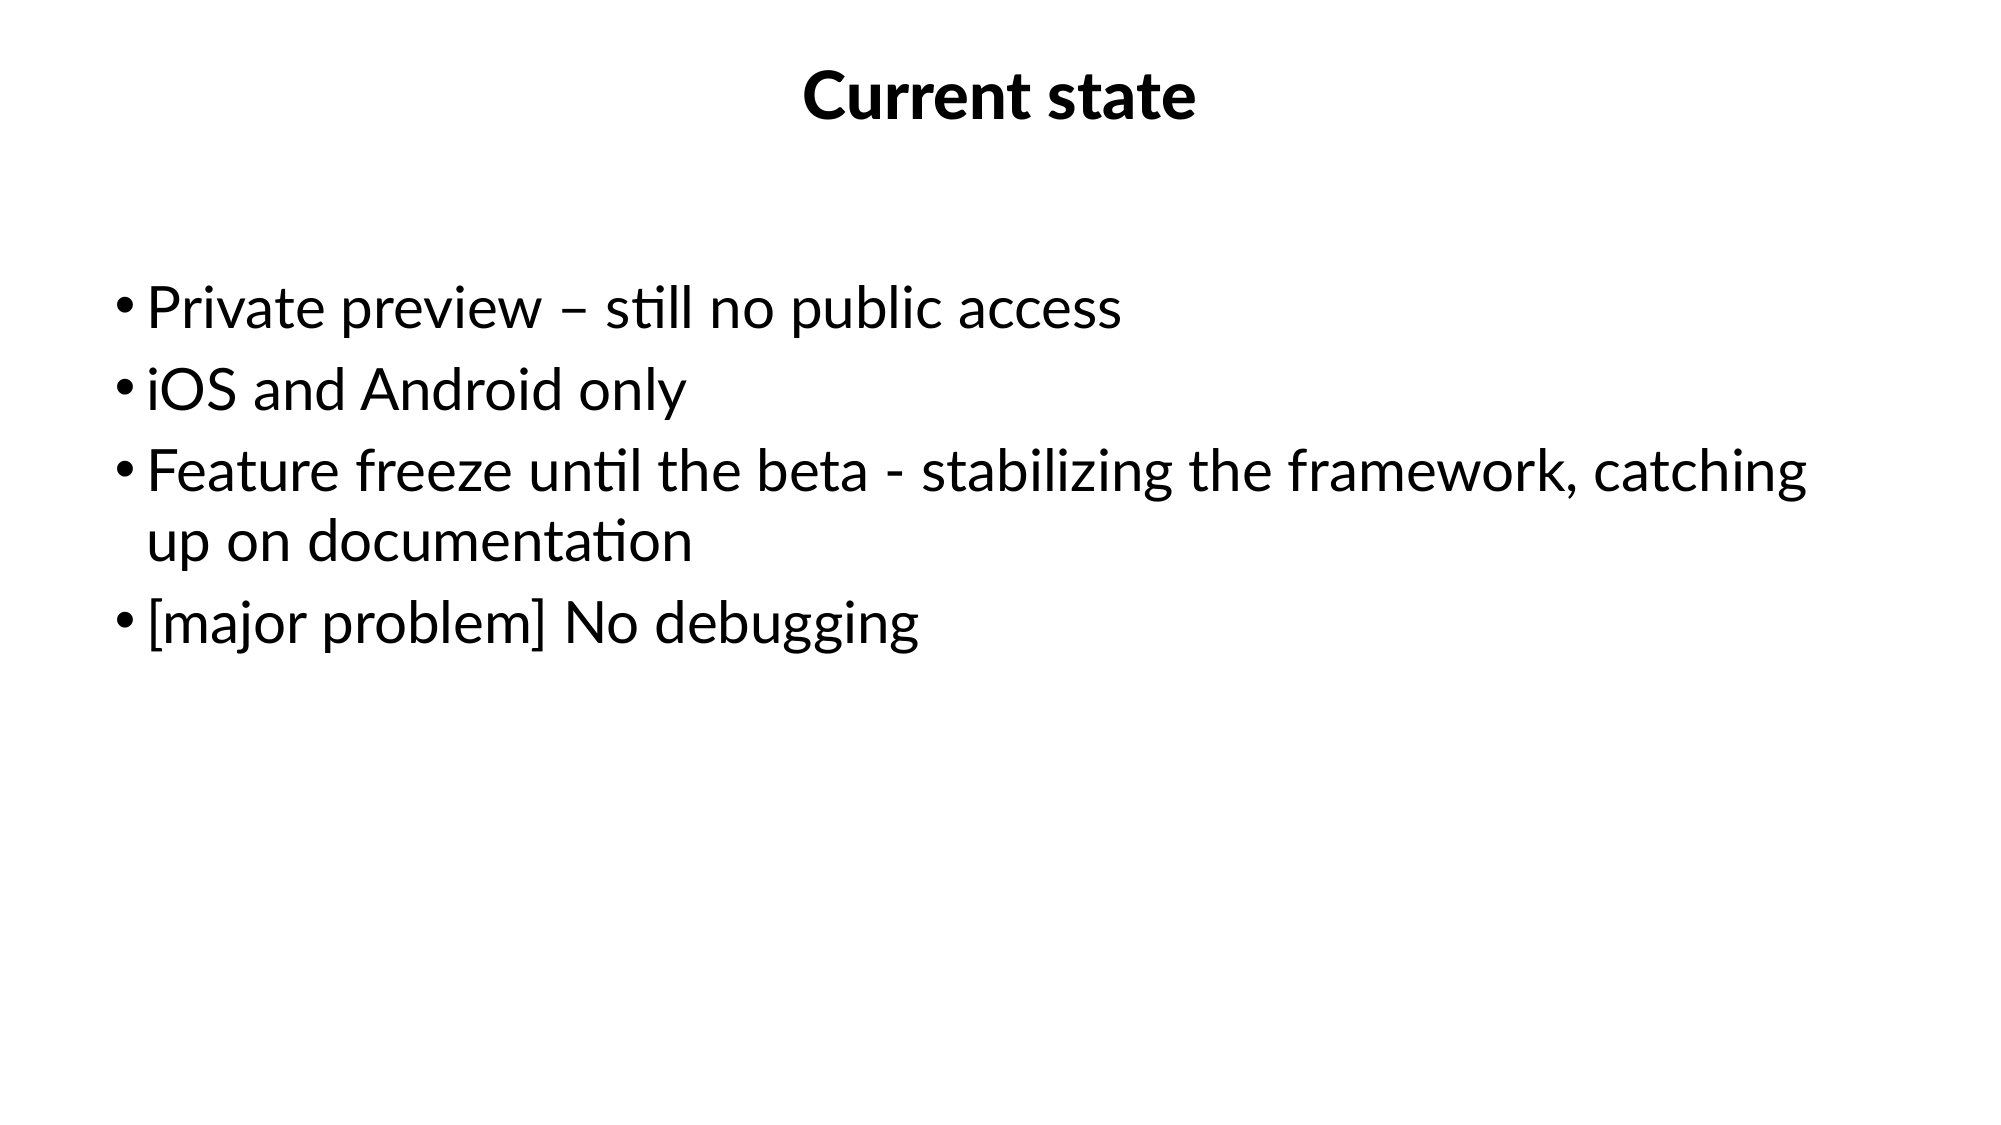

# Current state
Private preview – still no public access
iOS and Android only
Feature freeze until the beta - stabilizing the framework, catching up on documentation
[major problem] No debugging